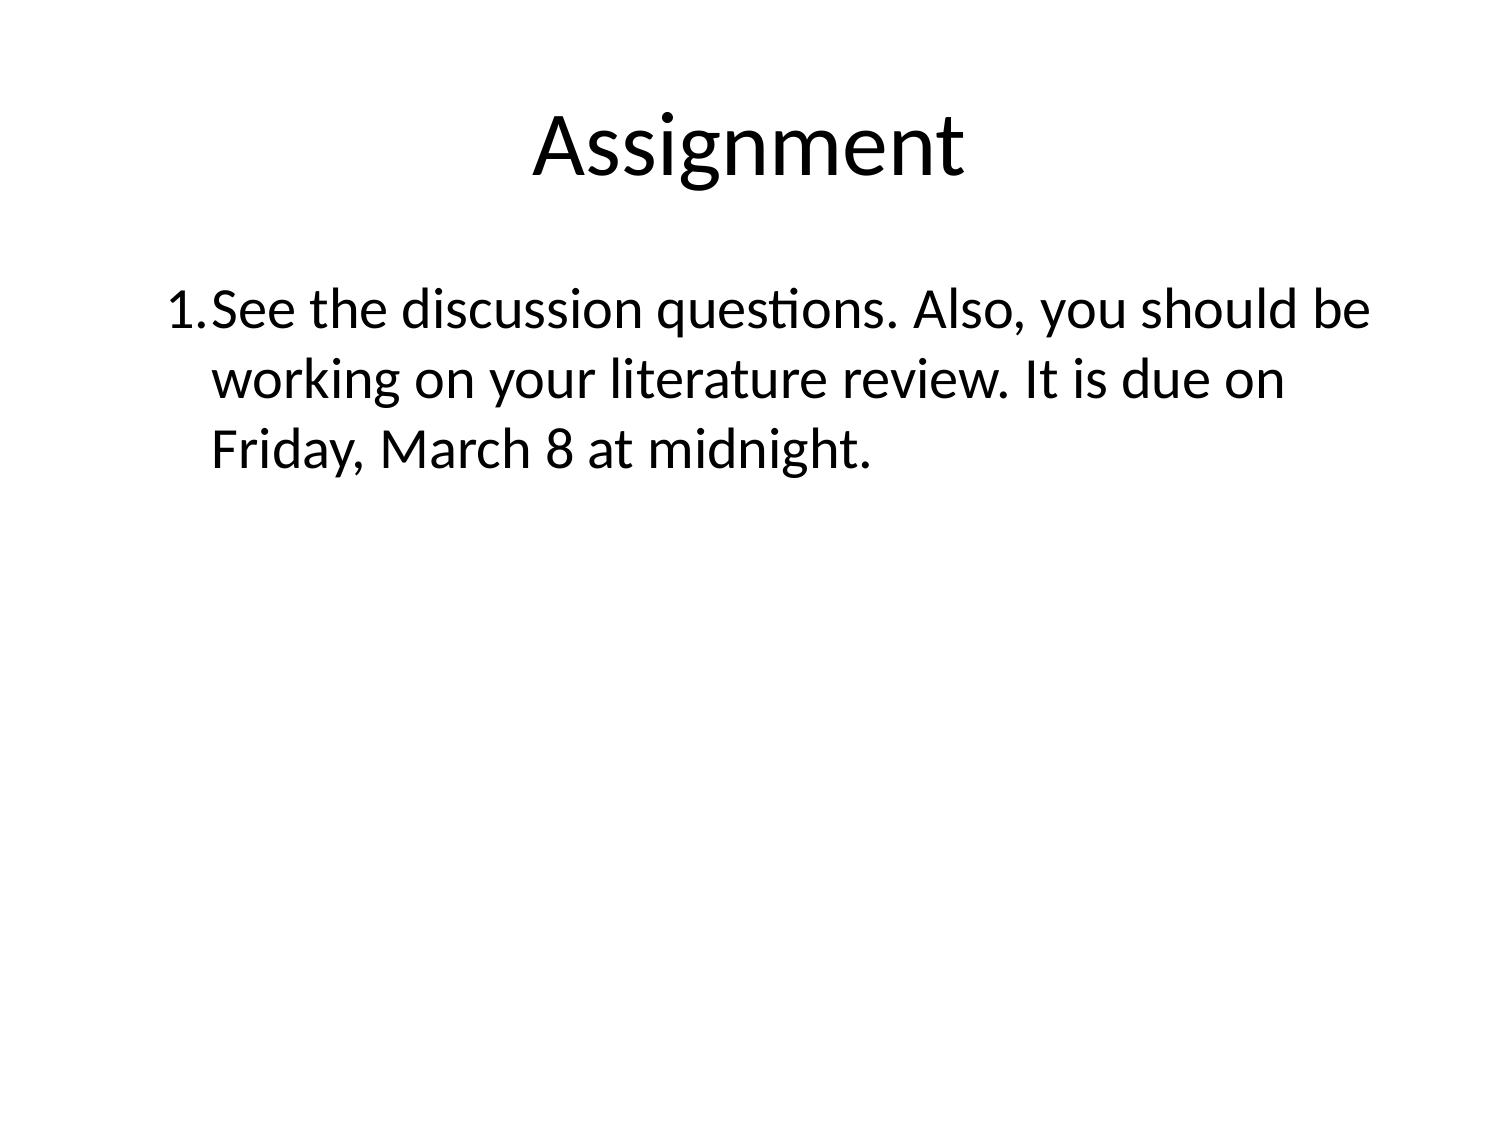

# Assignment
See the discussion questions. Also, you should be working on your literature review. It is due on Friday, March 8 at midnight.